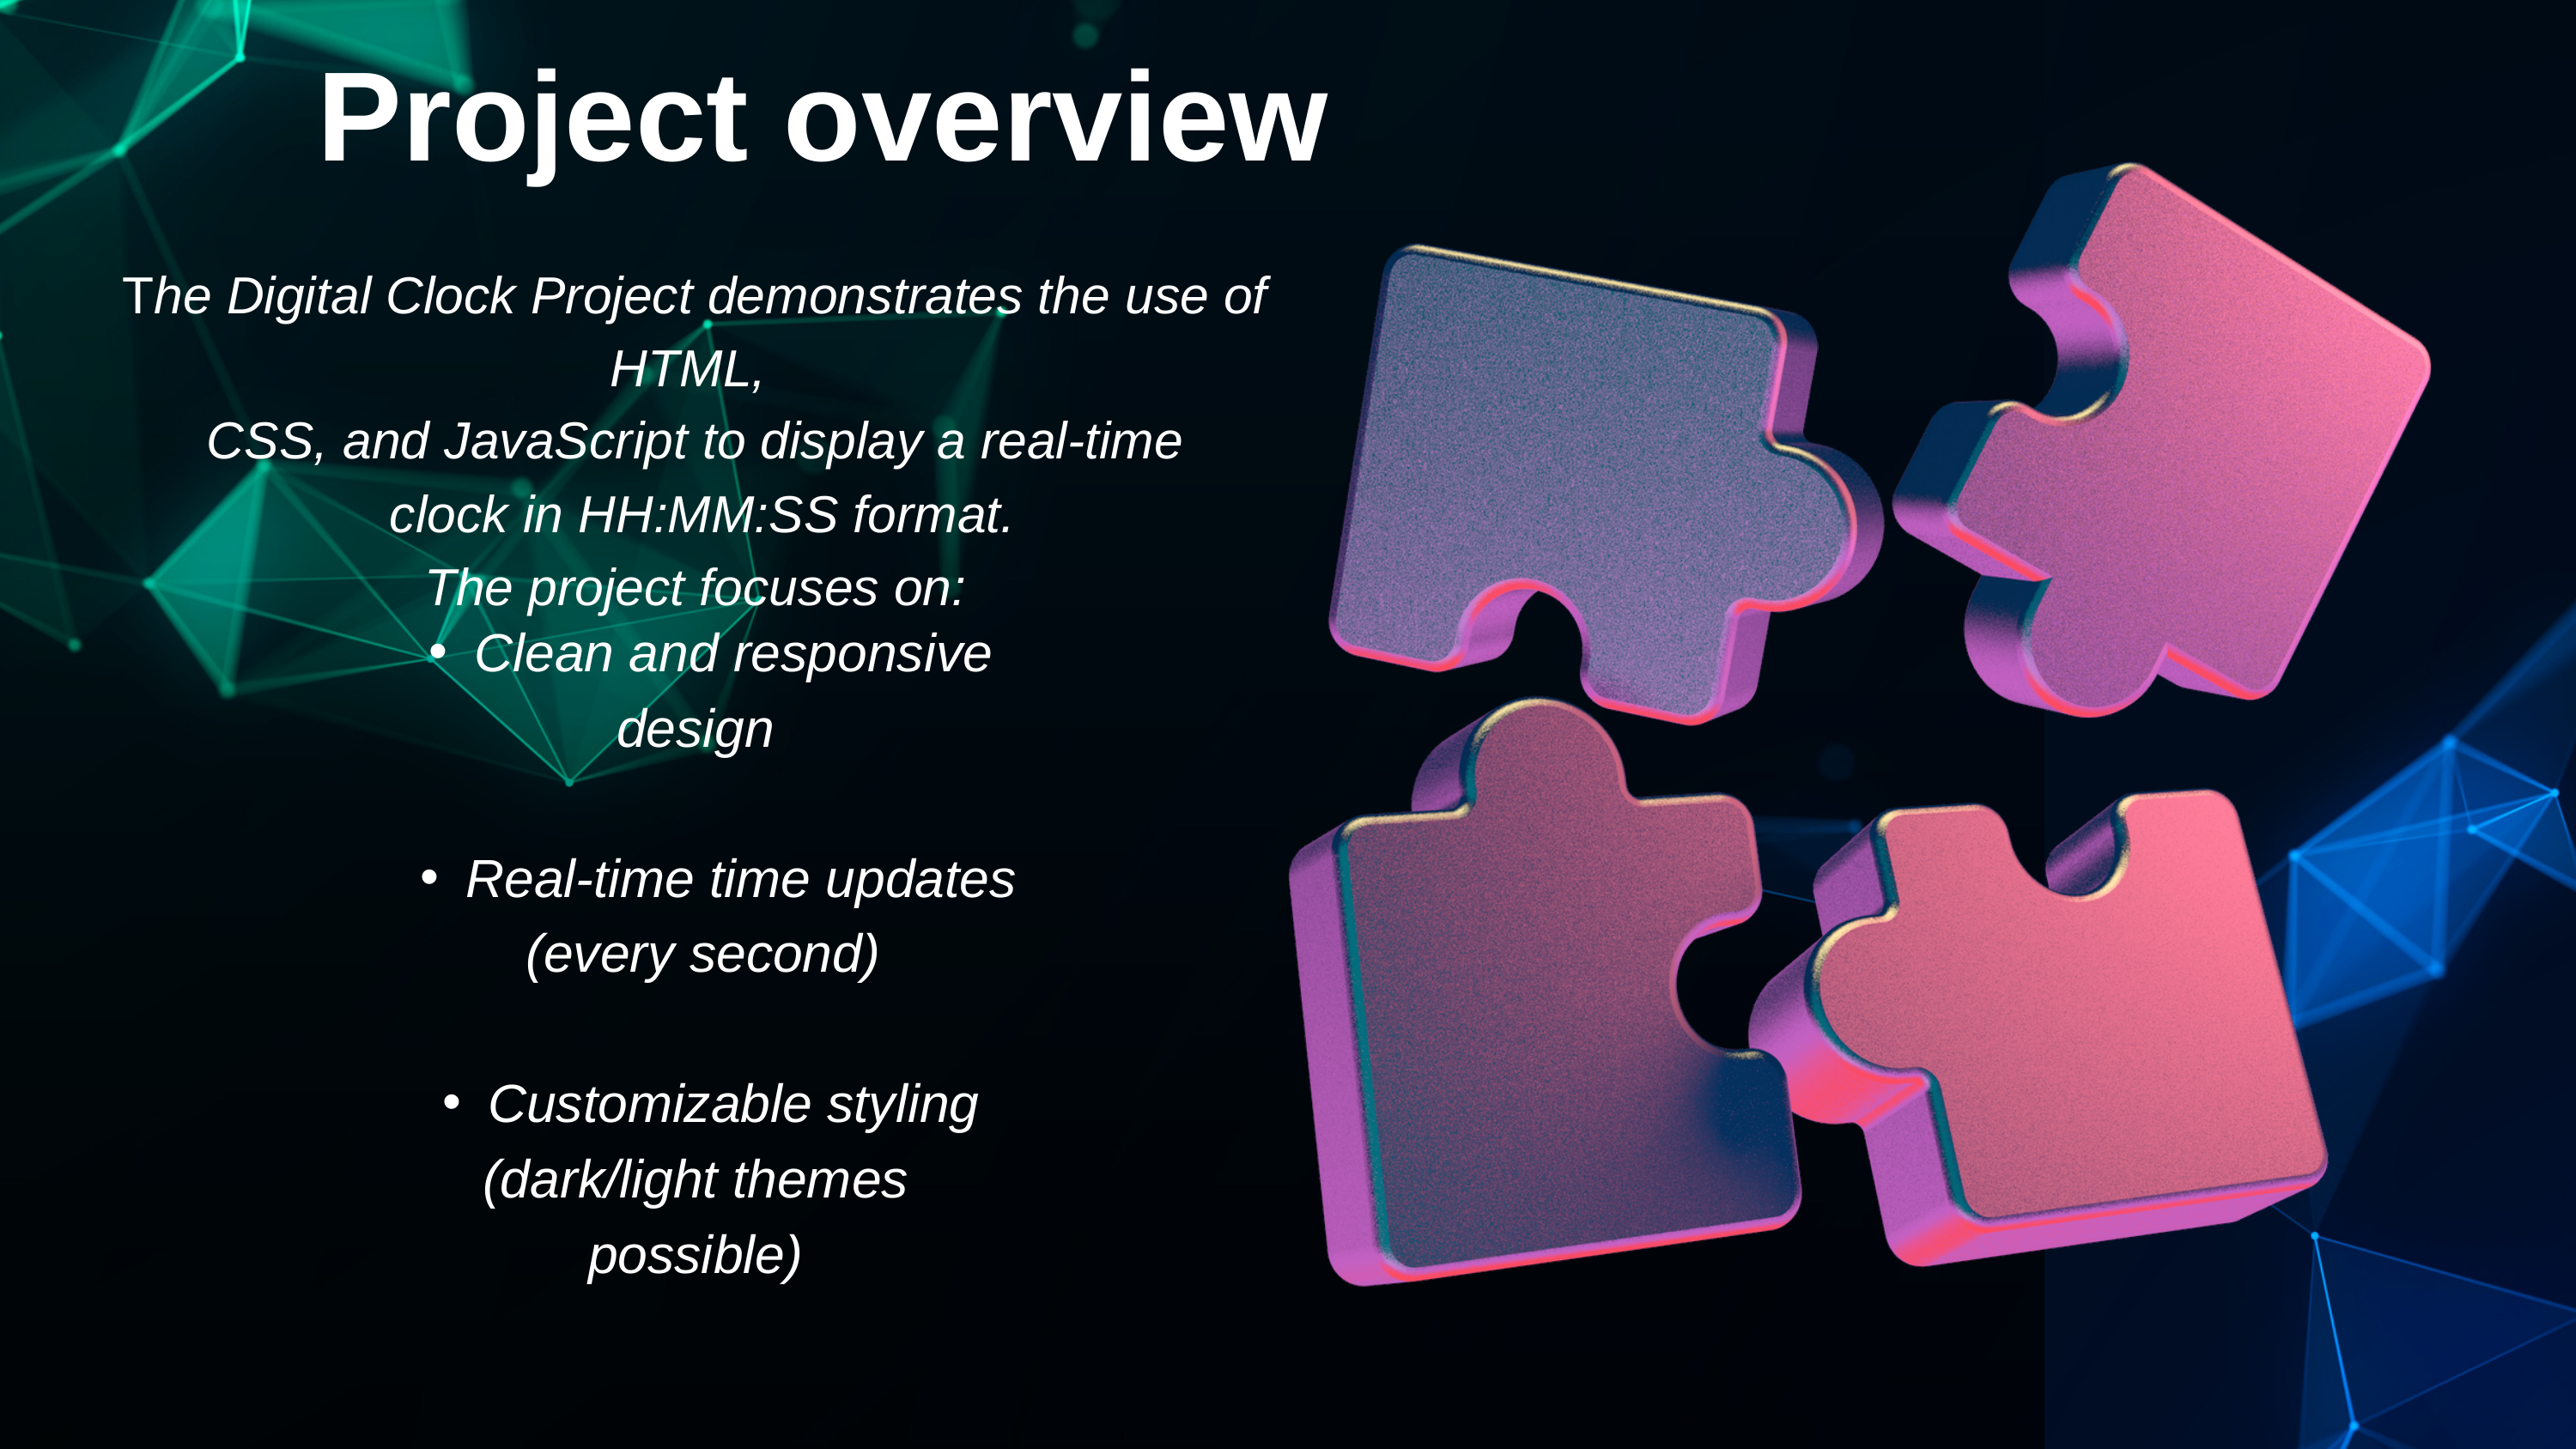

Project overview

The Digital Clock Project demonstrates the use of HTML,
CSS, and JavaScript to display a real-time
 clock in HH:MM:SS format.
The project focuses on:

Clean and responsive
design

Real-time time updates
 (every second)

Customizable styling
(dark/light themes possible)